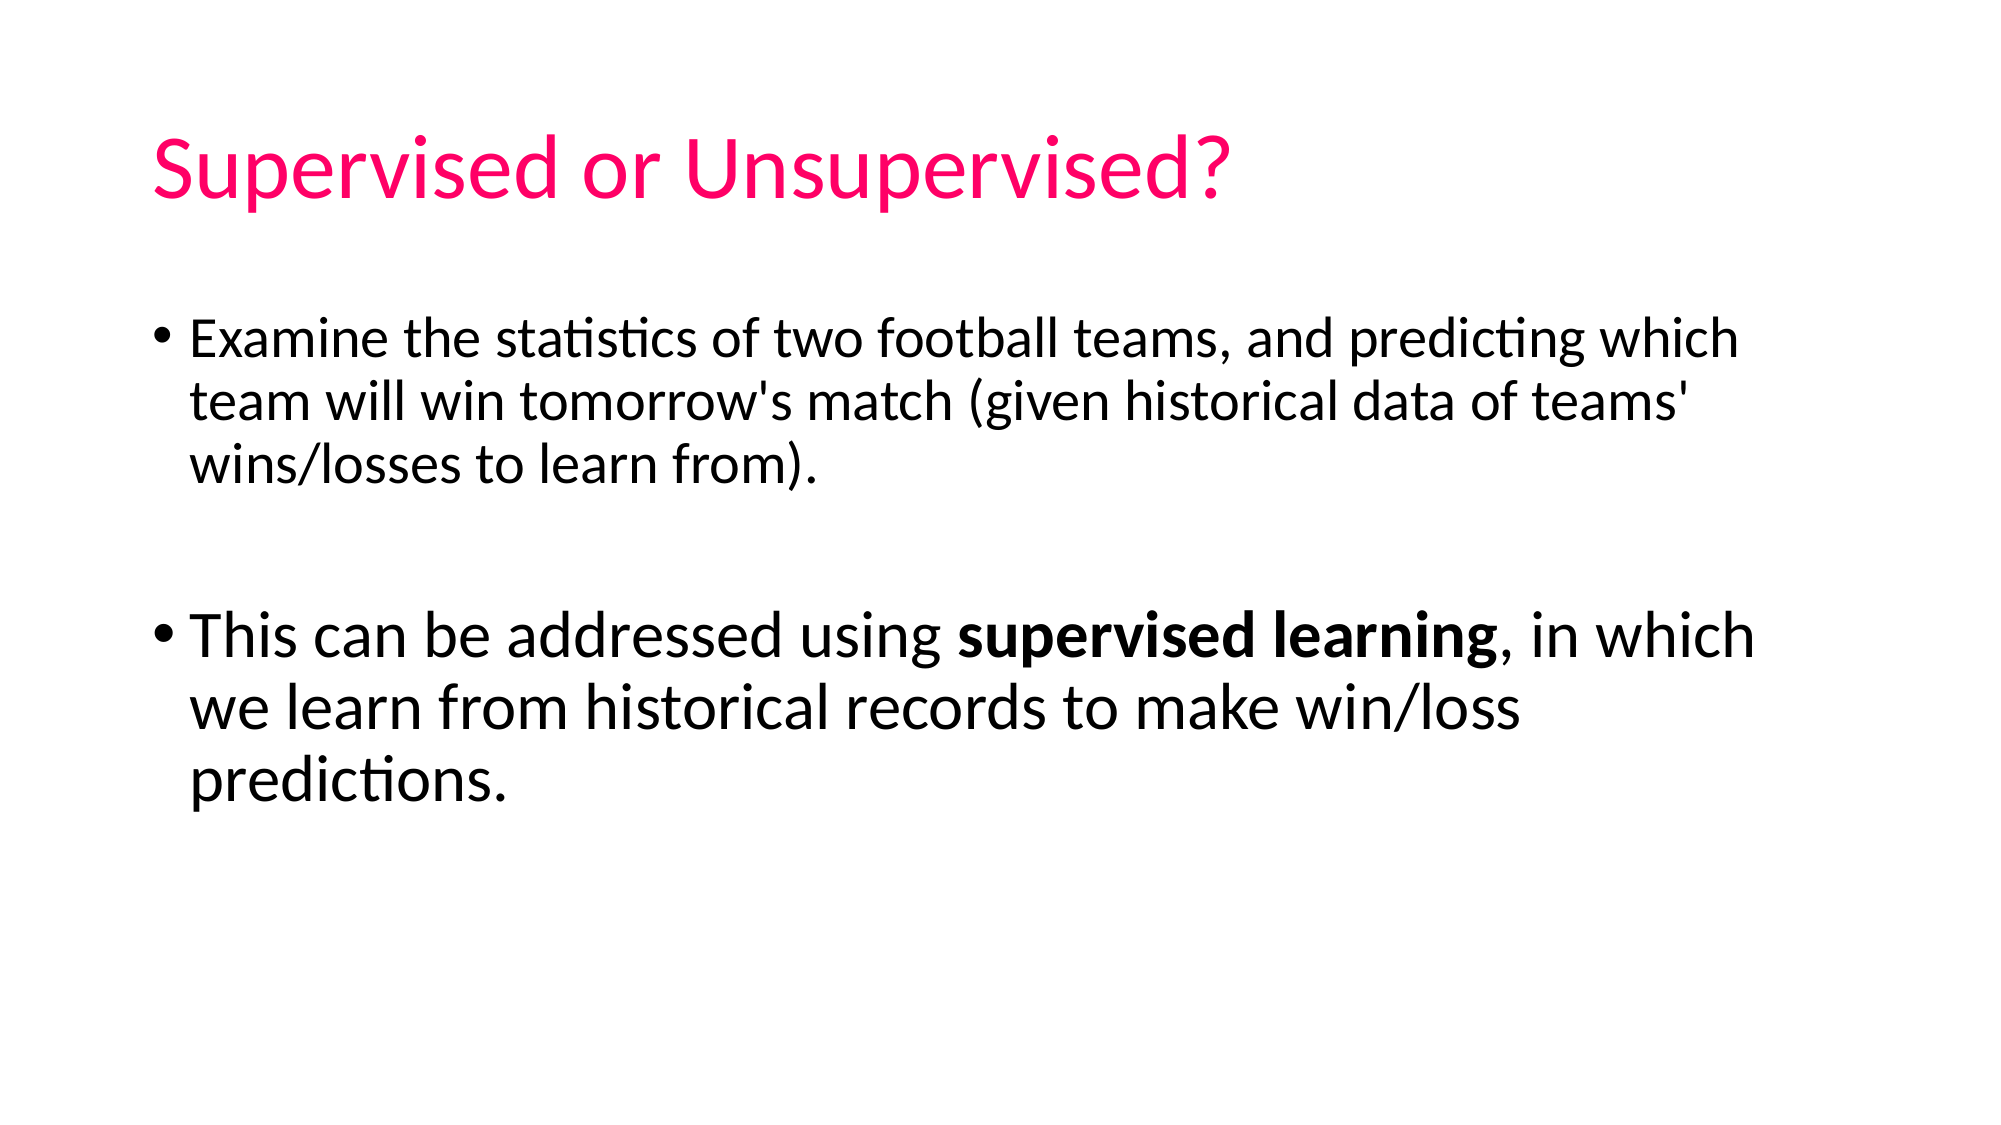

# Supervised or Unsupervised?
Examine the statistics of two football teams, and predicting which team will win tomorrow's match (given historical data of teams' wins/losses to learn from).

This can be addressed using supervised learning, in which we learn from historical records to make win/loss predictions.